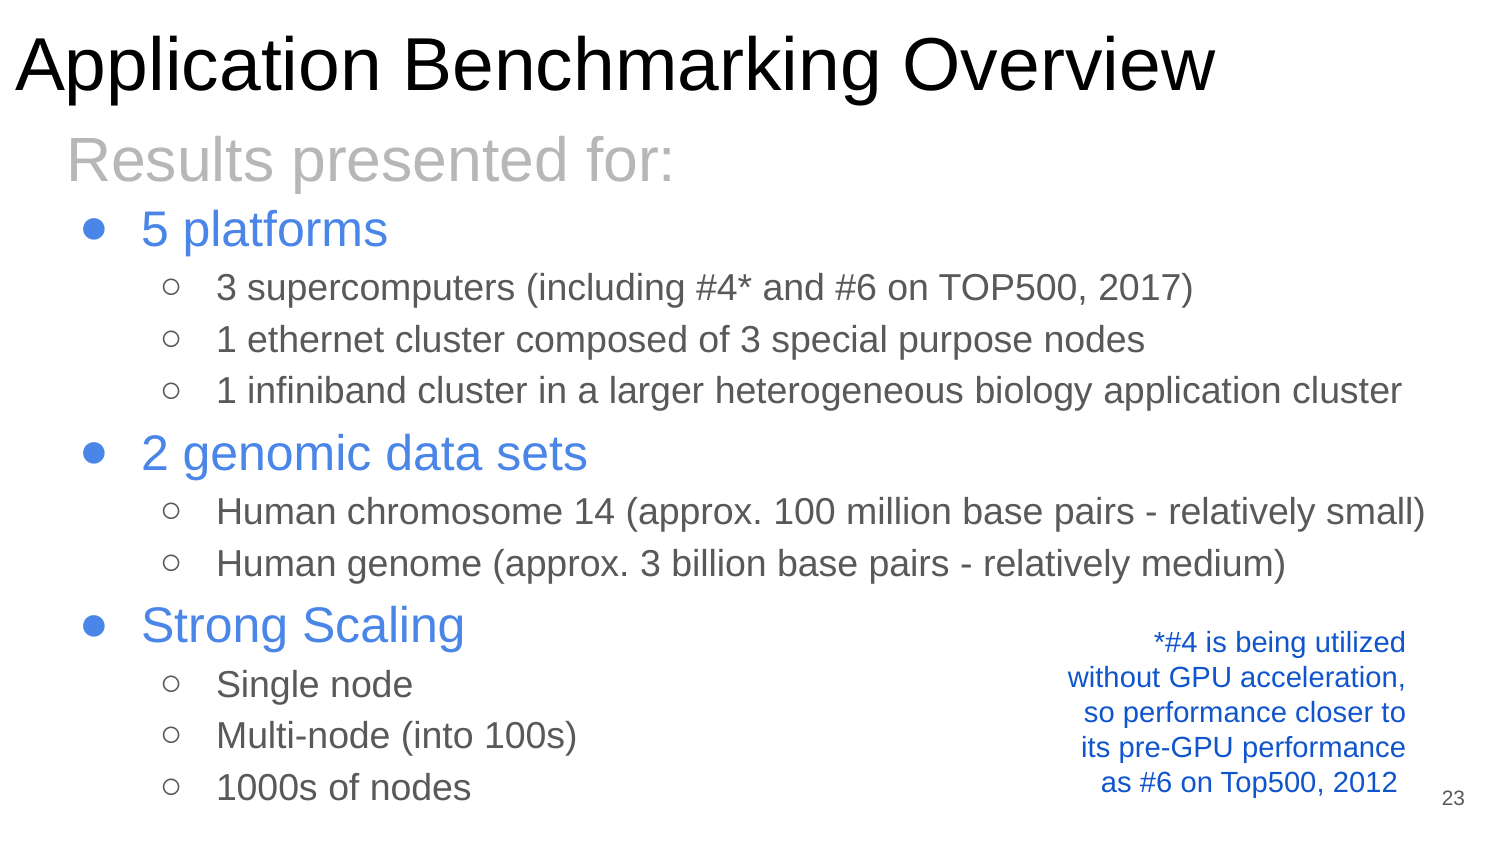

# Application Benchmarking Overview
Results presented for:
5 platforms
3 supercomputers (including #4* and #6 on TOP500, 2017)
1 ethernet cluster composed of 3 special purpose nodes
1 infiniband cluster in a larger heterogeneous biology application cluster
2 genomic data sets
Human chromosome 14 (approx. 100 million base pairs - relatively small)
Human genome (approx. 3 billion base pairs - relatively medium)
Strong Scaling
Single node
Multi-node (into 100s)
1000s of nodes
*#4 is being utilized without GPU acceleration, so performance closer to its pre-GPU performance as #6 on Top500, 2012
23